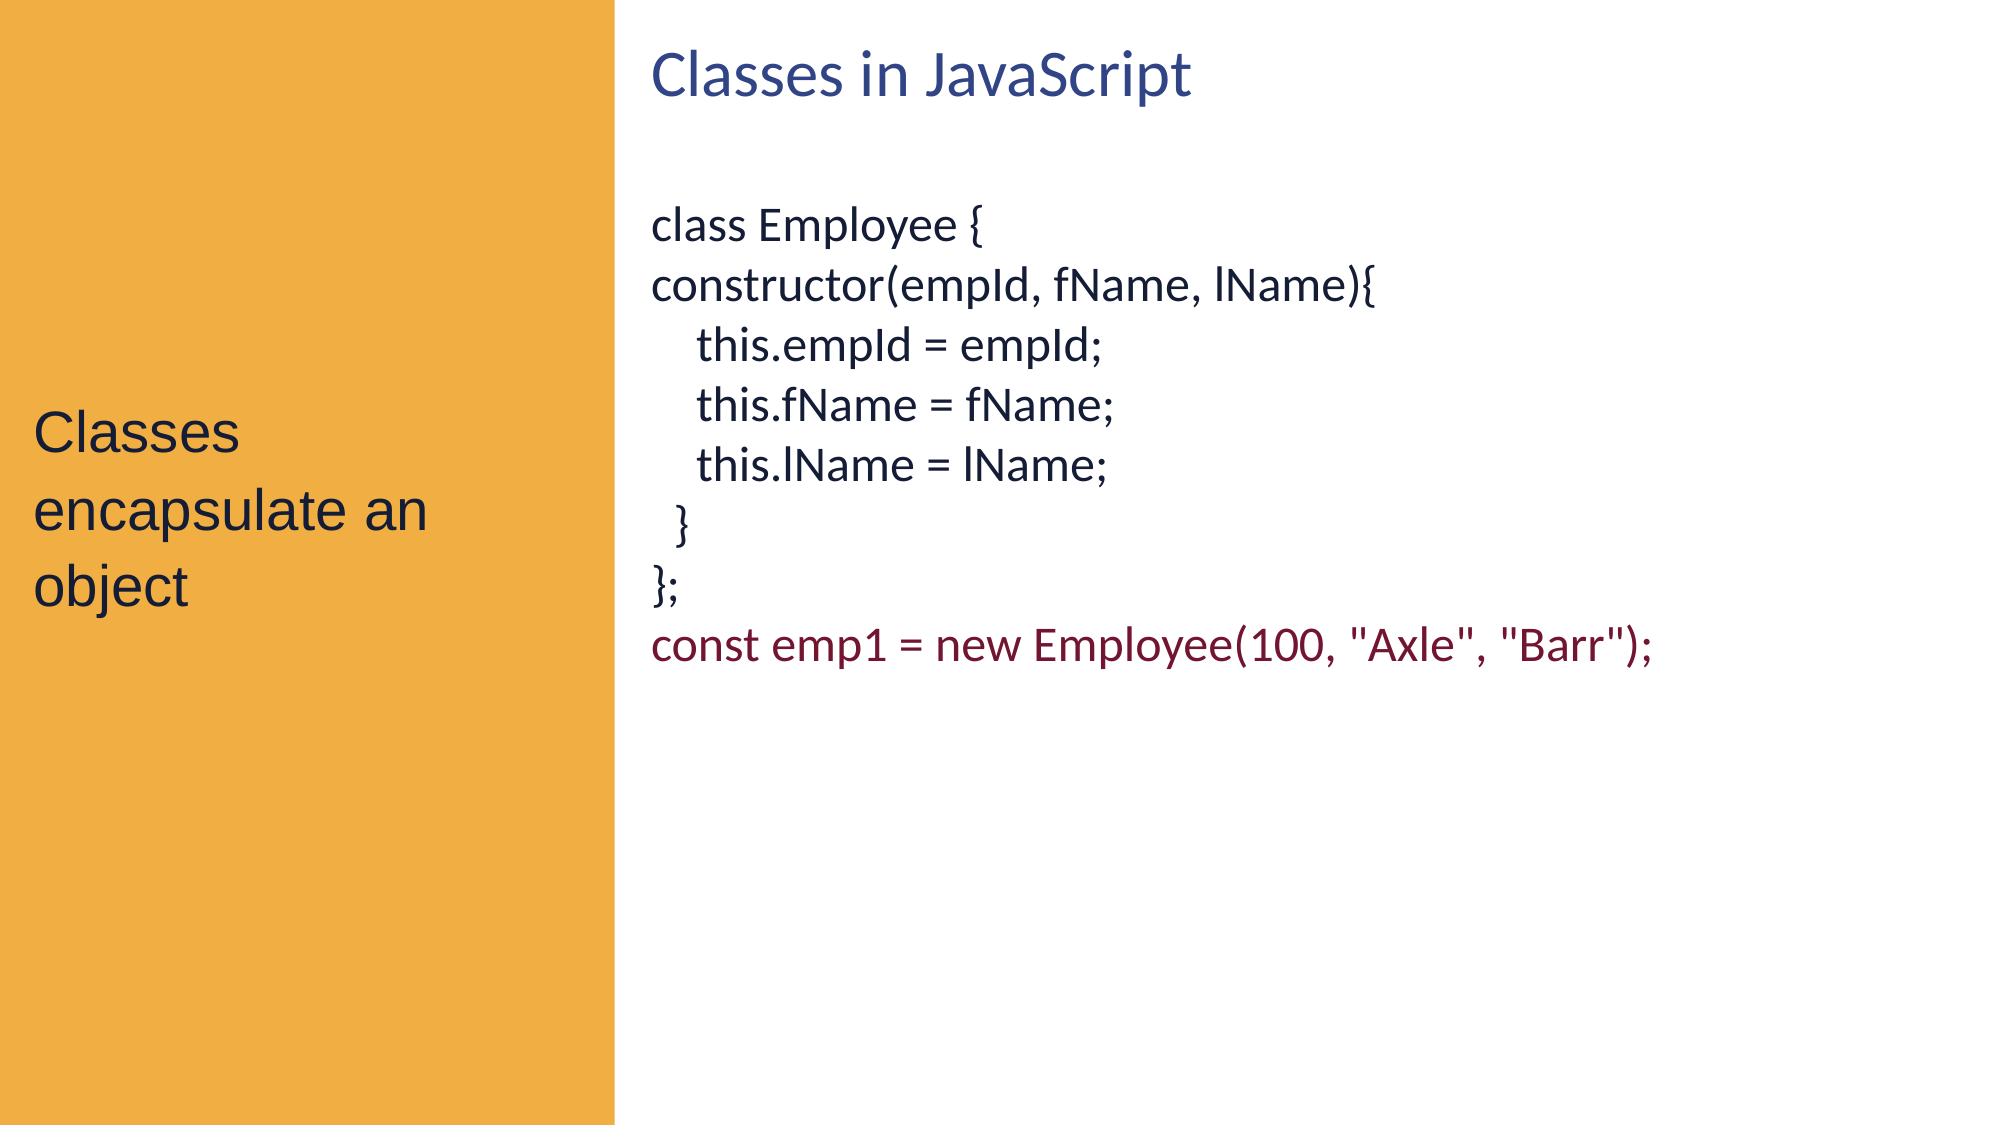

Classes in JavaScript
class Employee {
constructor(empId, fName, lName){
    this.empId = empId;
    this.fName = fName;
    this.lName = lName;
  }
};
const emp1 = new Employee(100, "Axle", "Barr");
console.log( emp1);
Classes encapsulate an object